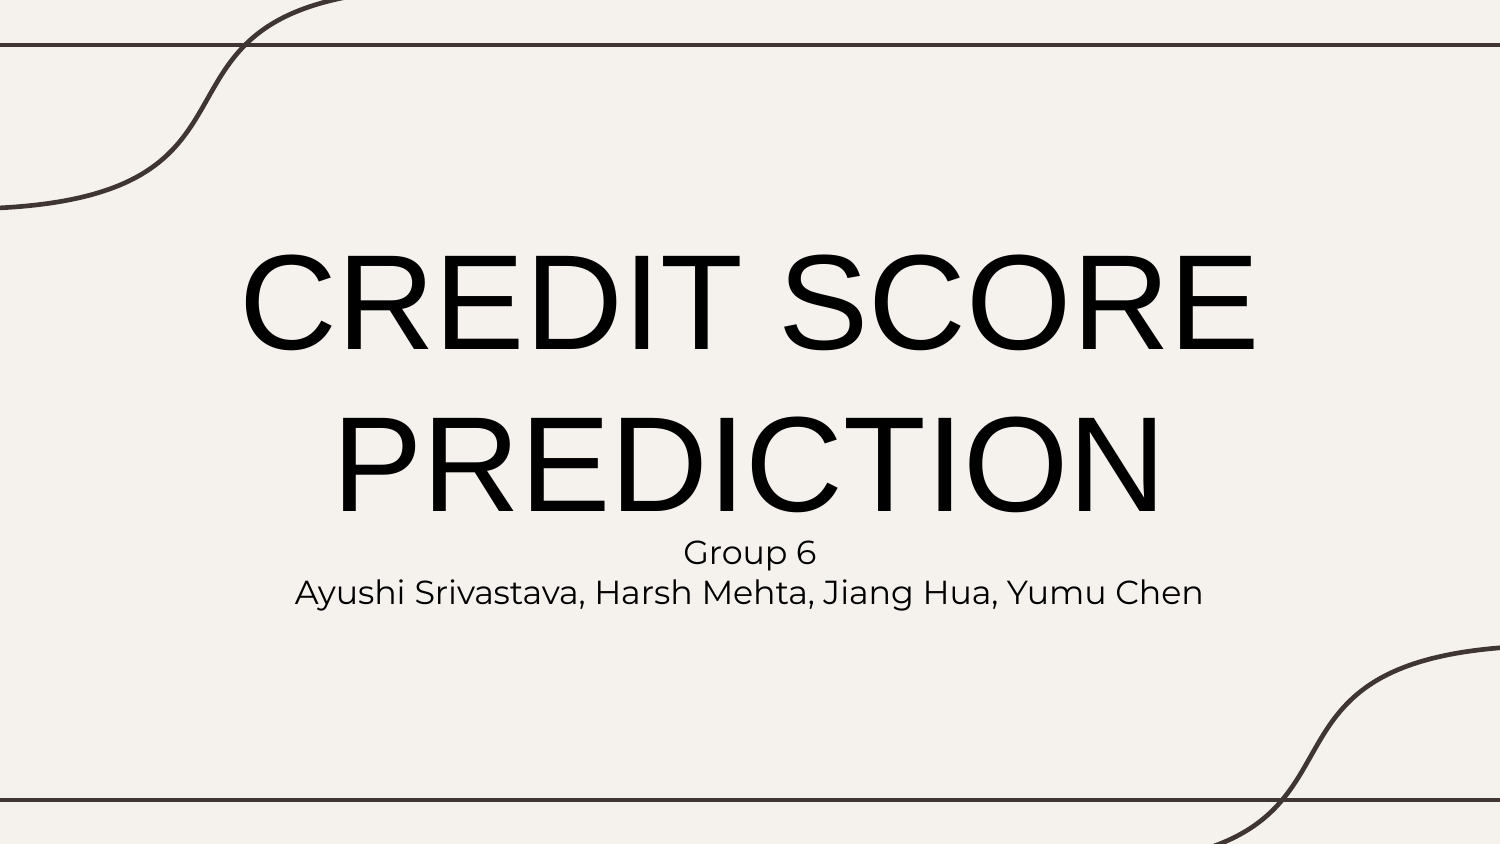

# CREDIT SCORE PREDICTION
Group 6
Ayushi Srivastava, Harsh Mehta, Jiang Hua, Yumu Chen